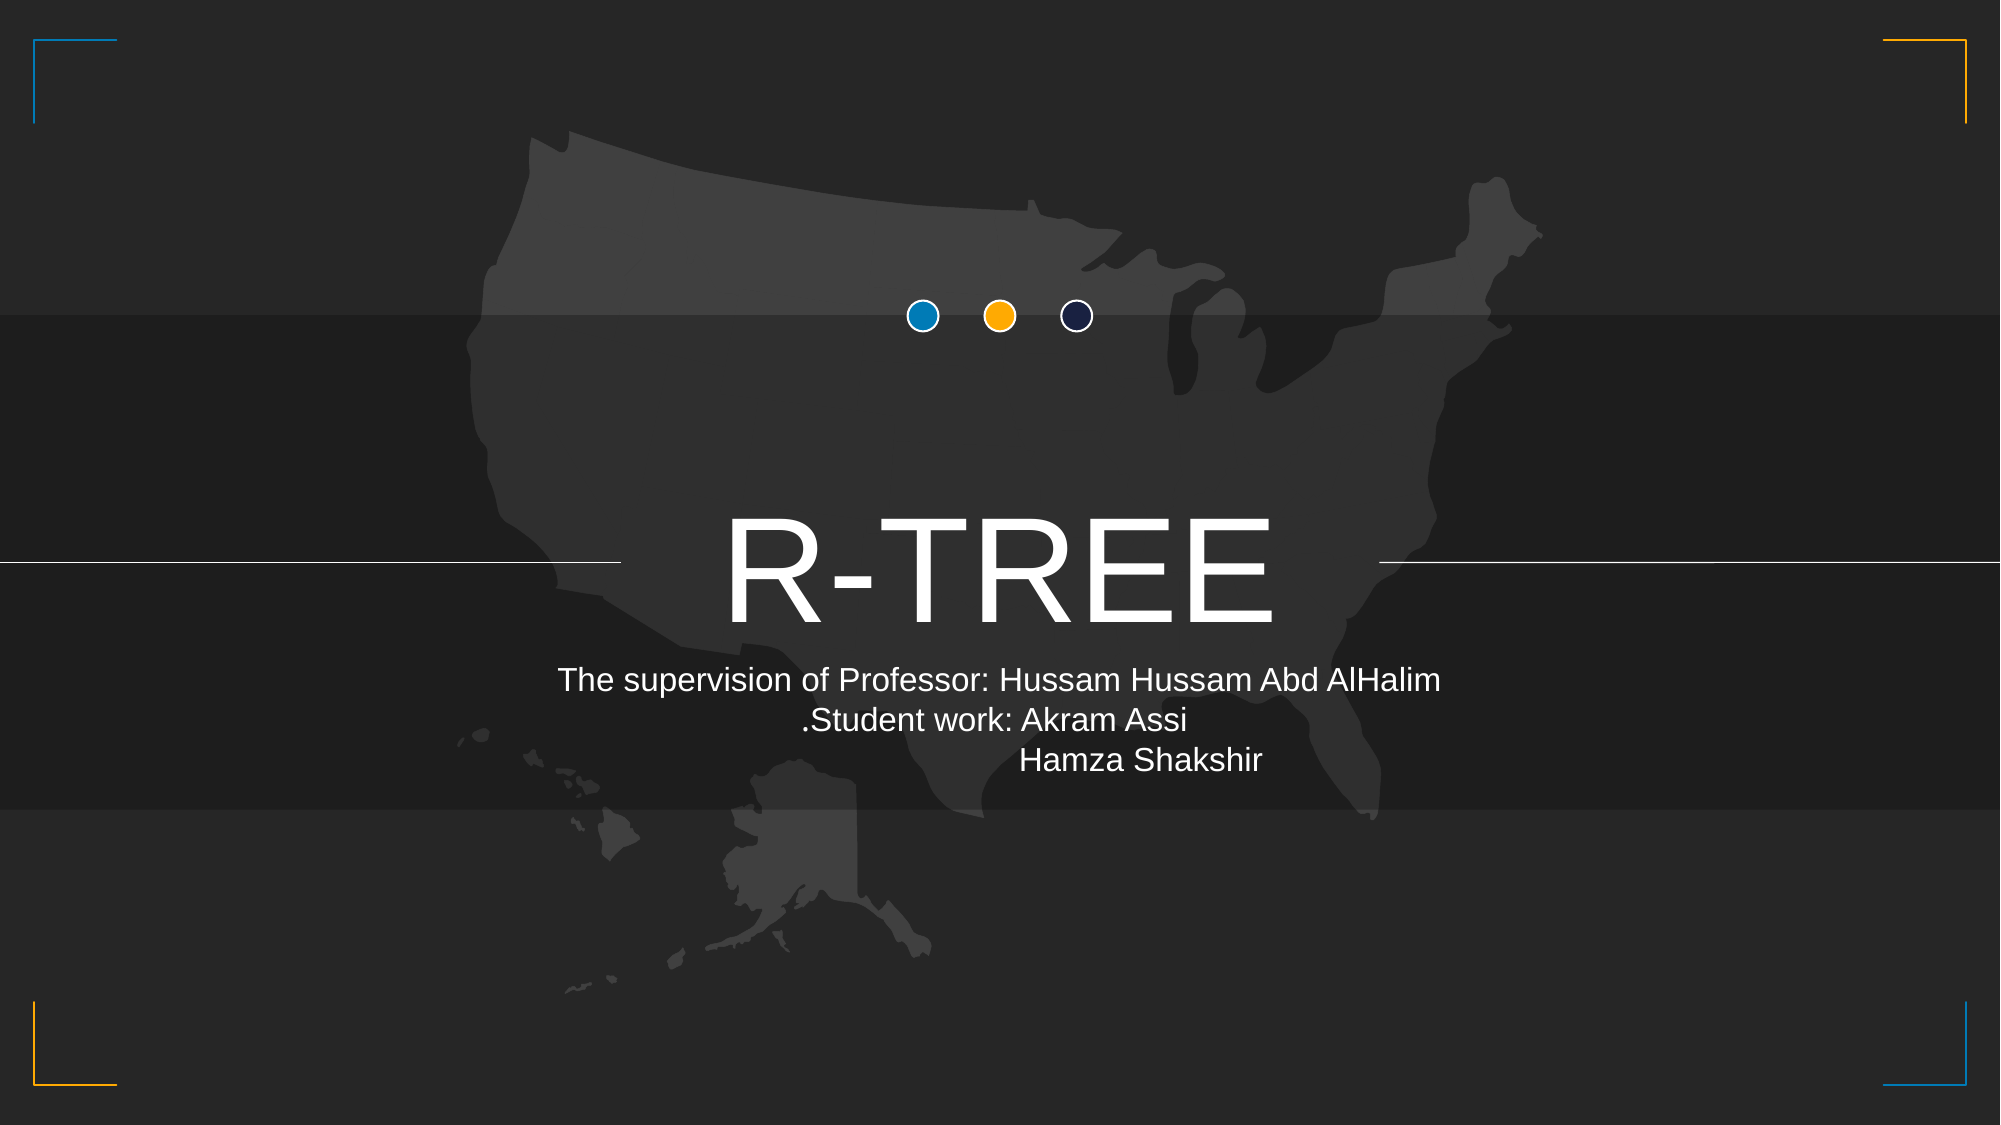

R-TREE
The supervision of Professor: Hussam Hussam Abd AlHalim
Student work: Akram Assi.
Hamza Shakshir